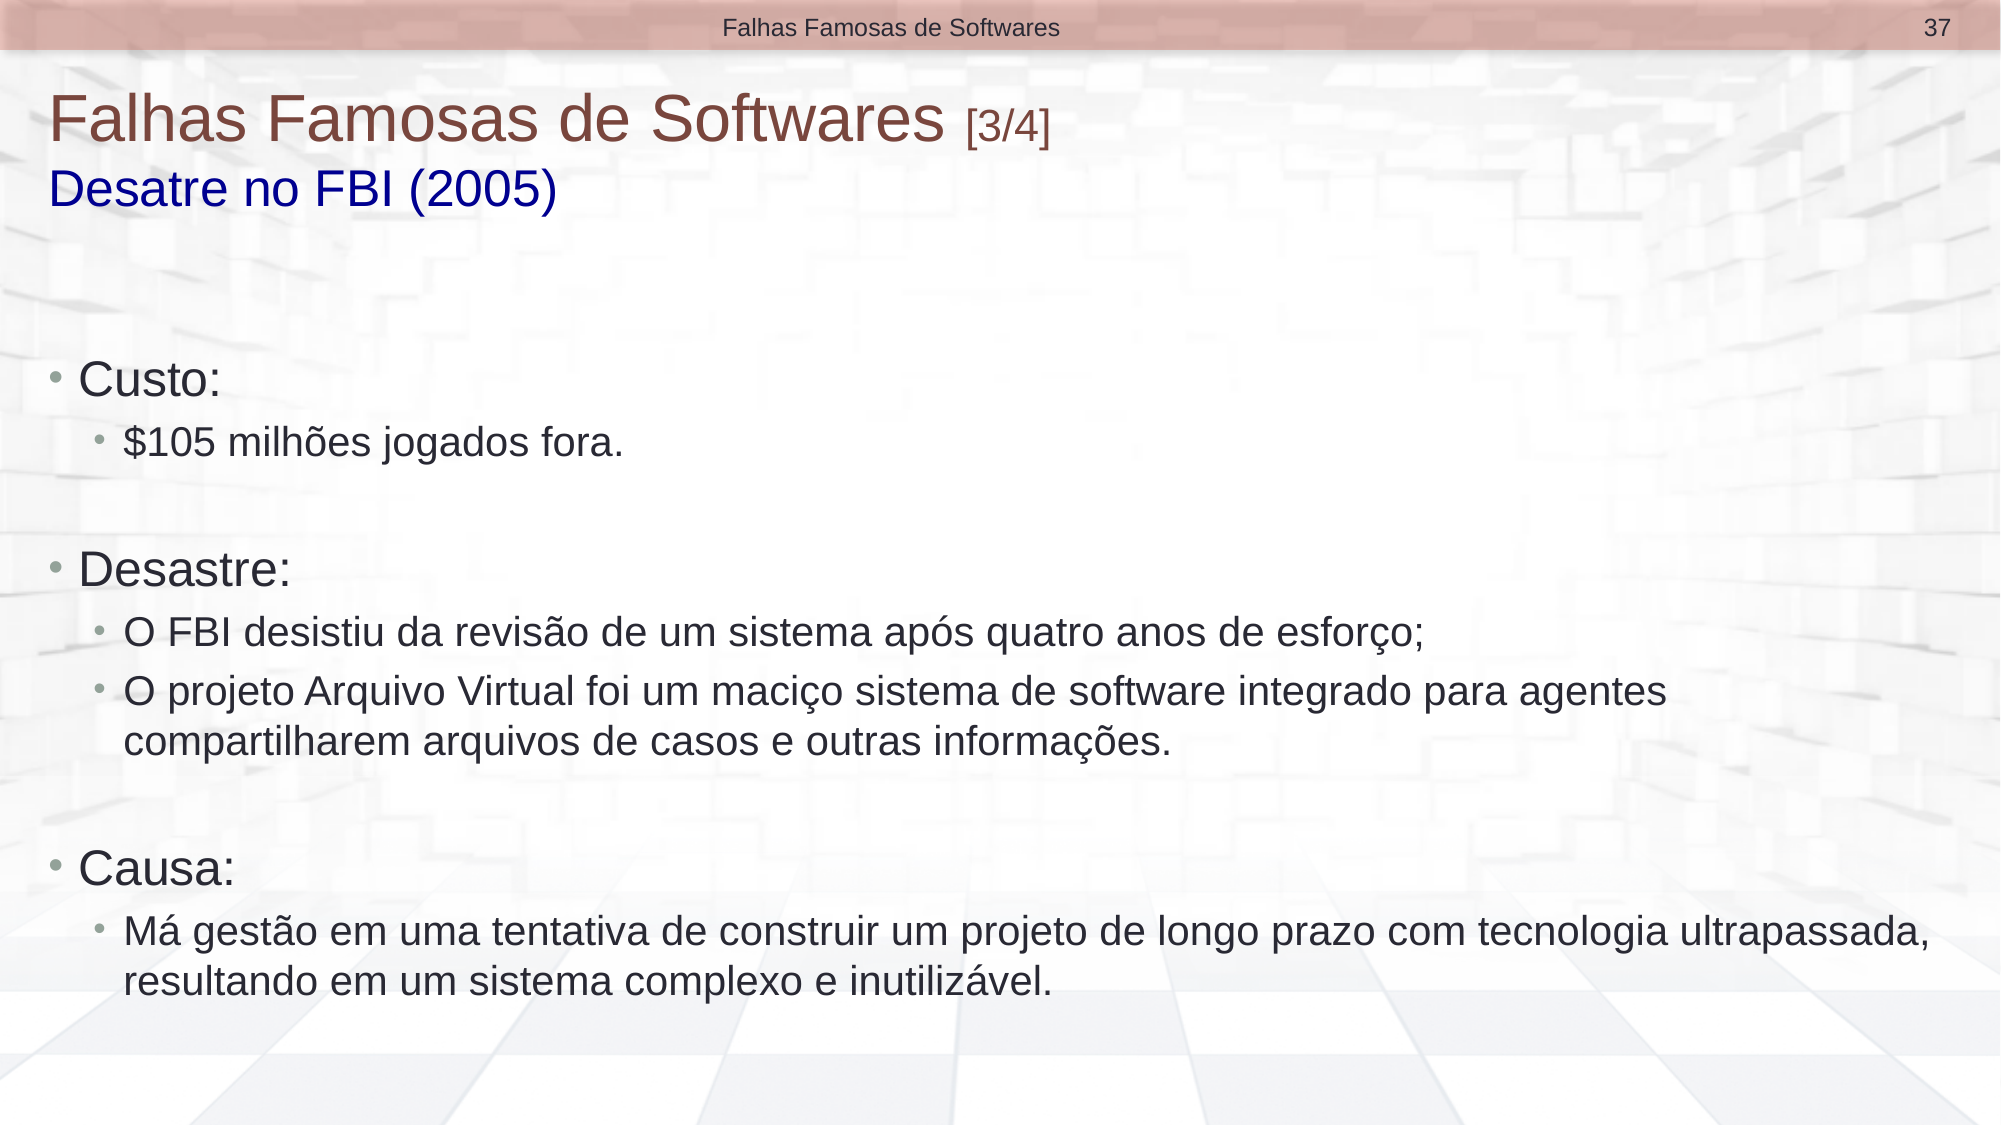

37
Falhas Famosas de Softwares
# Falhas Famosas de Softwares [3/4] Desatre no FBI (2005)
Custo:
$105 milhões jogados fora.

Desastre:
O FBI desistiu da revisão de um sistema após quatro anos de esforço;
O projeto Arquivo Virtual foi um maciço sistema de software integrado para agentes compartilharem arquivos de casos e outras informações.

Causa:
Má gestão em uma tentativa de construir um projeto de longo prazo com tecnologia ultrapassada, resultando em um sistema complexo e inutilizável.